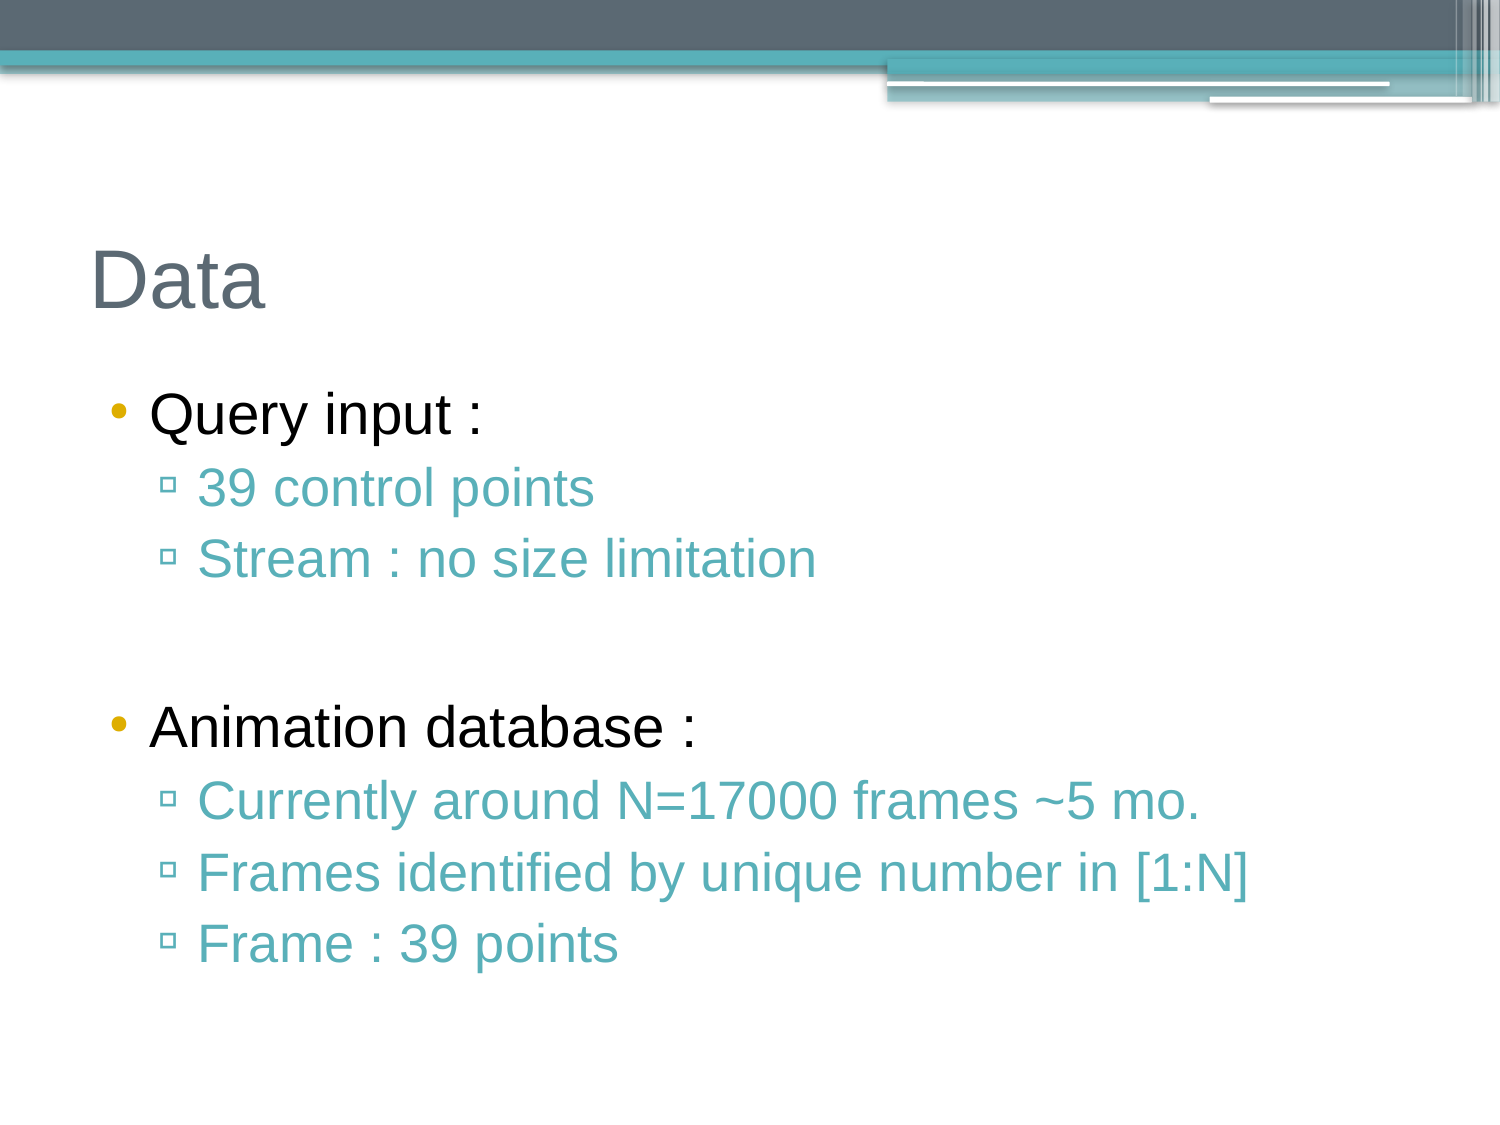

# Data
Query input :
39 control points
Stream : no size limitation

Animation database :
Currently around N=17000 frames ~5 mo.
Frames identified by unique number in [1:N]
Frame : 39 points